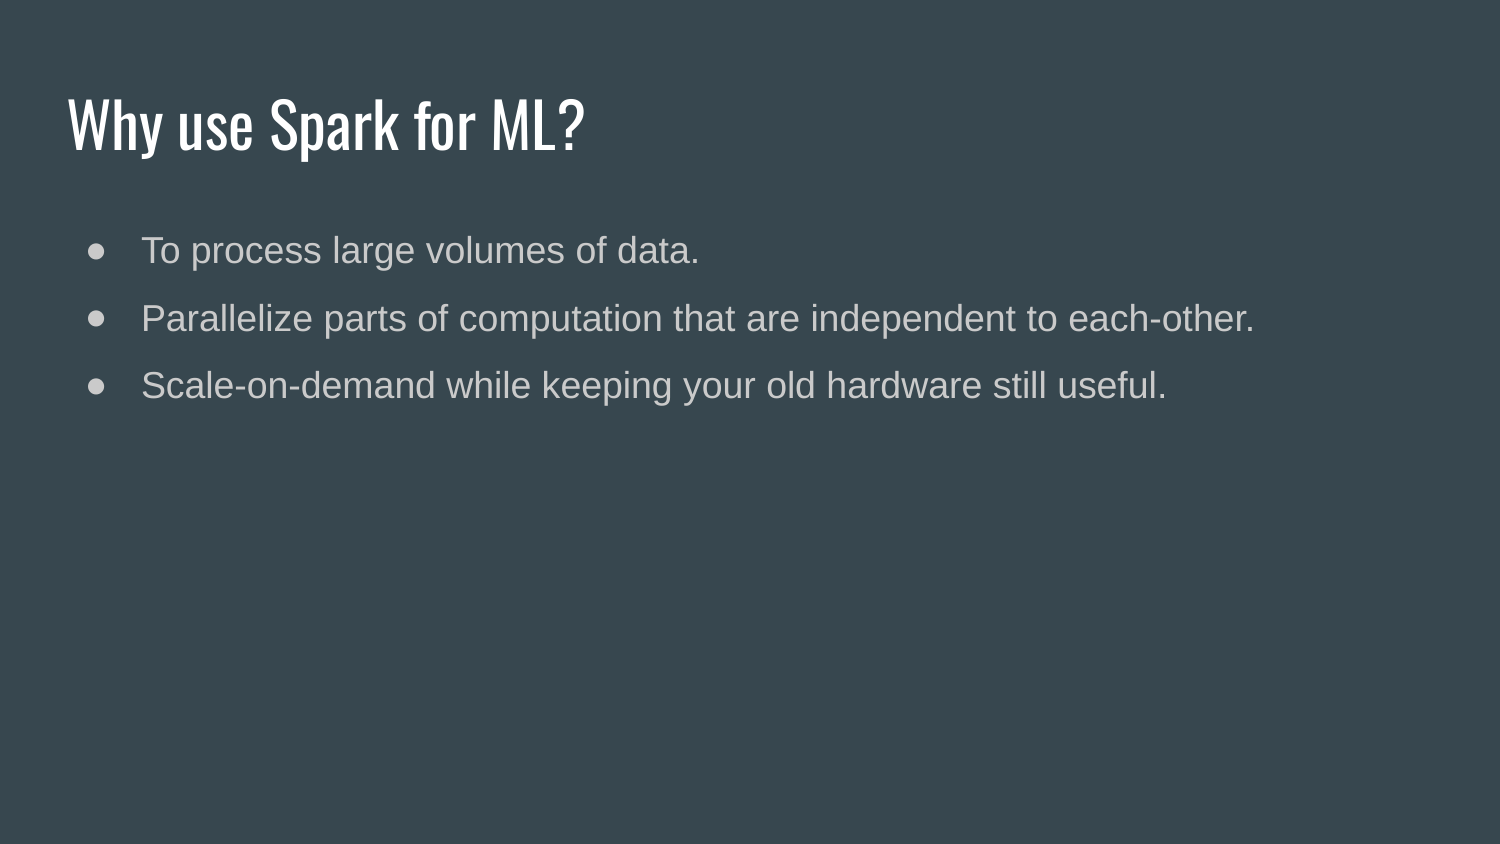

# Why use Spark for ML?

To process large volumes of data.
Parallelize parts of computation that are independent to each-other.
Scale-on-demand while keeping your old hardware still useful.